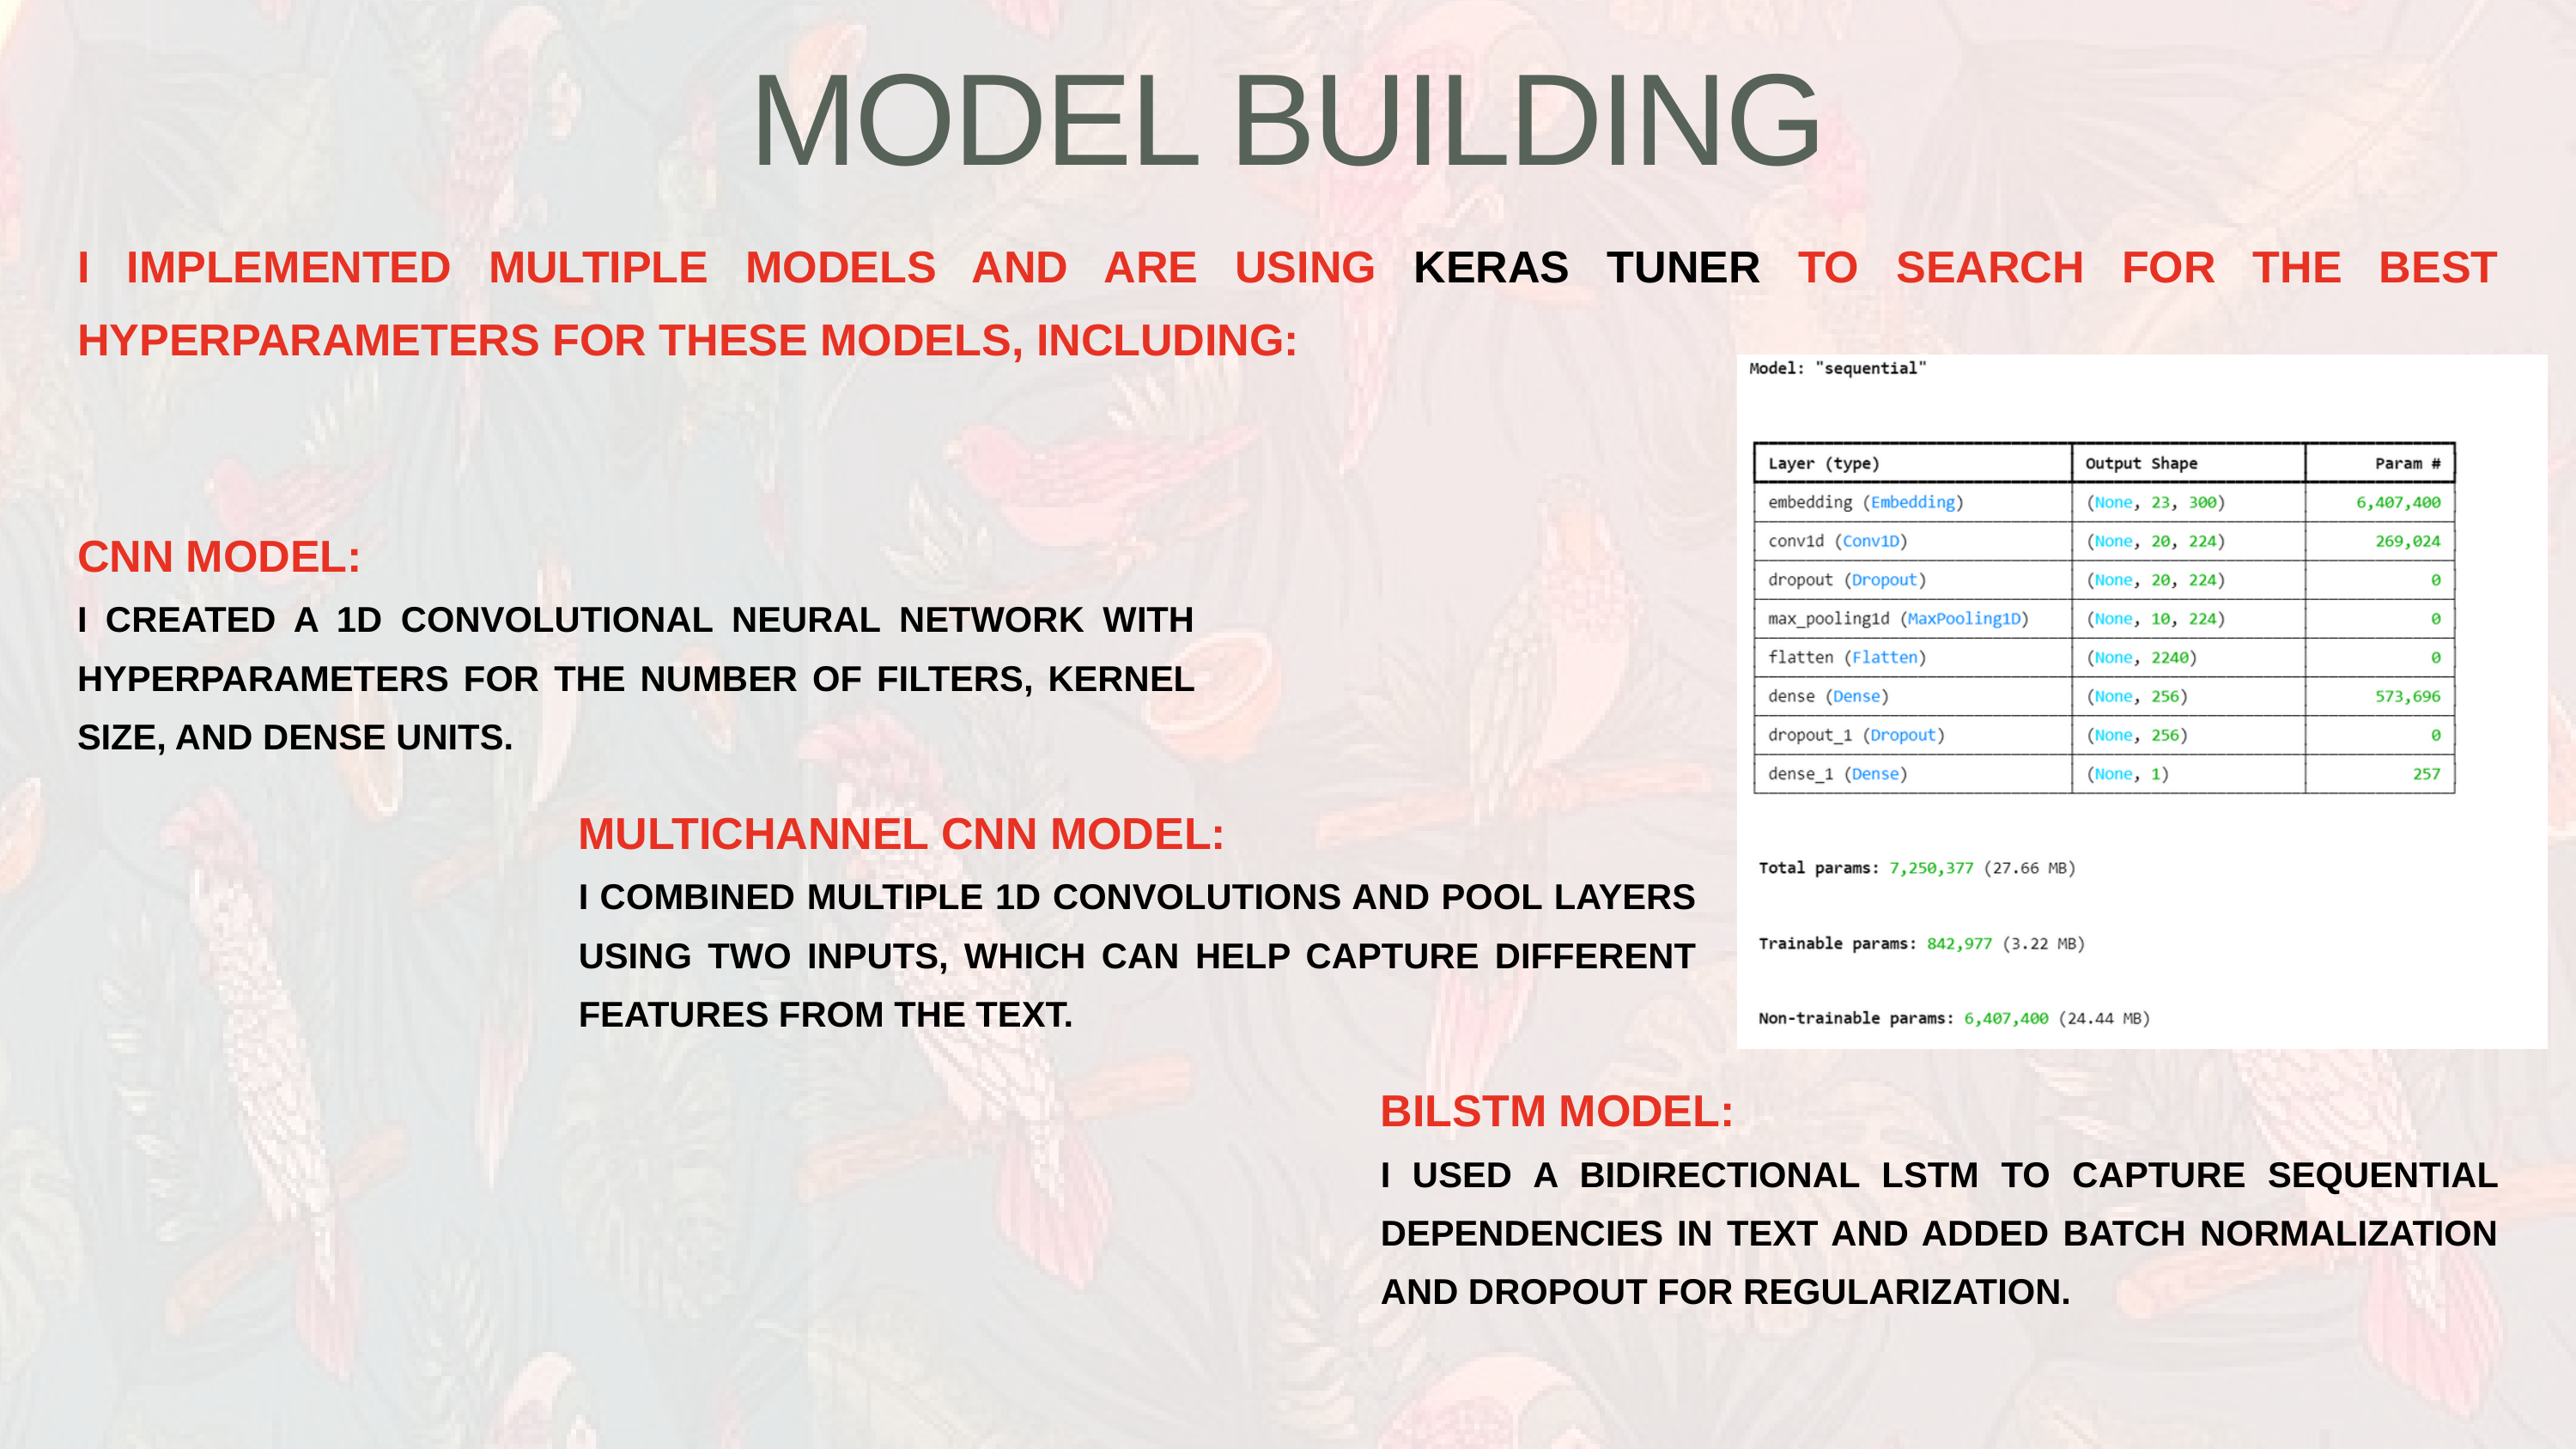

MODEL BUILDING
I IMPLEMENTED MULTIPLE MODELS AND ARE USING KERAS TUNER TO SEARCH FOR THE BEST HYPERPARAMETERS FOR THESE MODELS, INCLUDING:

CNN MODEL:
I CREATED A 1D CONVOLUTIONAL NEURAL NETWORK WITH HYPERPARAMETERS FOR THE NUMBER OF FILTERS, KERNEL SIZE, AND DENSE UNITS.
MULTICHANNEL CNN MODEL:
I COMBINED MULTIPLE 1D CONVOLUTIONS AND POOL LAYERS USING TWO INPUTS, WHICH CAN HELP CAPTURE DIFFERENT FEATURES FROM THE TEXT.
BILSTM MODEL:
I USED A BIDIRECTIONAL LSTM TO CAPTURE SEQUENTIAL DEPENDENCIES IN TEXT AND ADDED BATCH NORMALIZATION AND DROPOUT FOR REGULARIZATION.